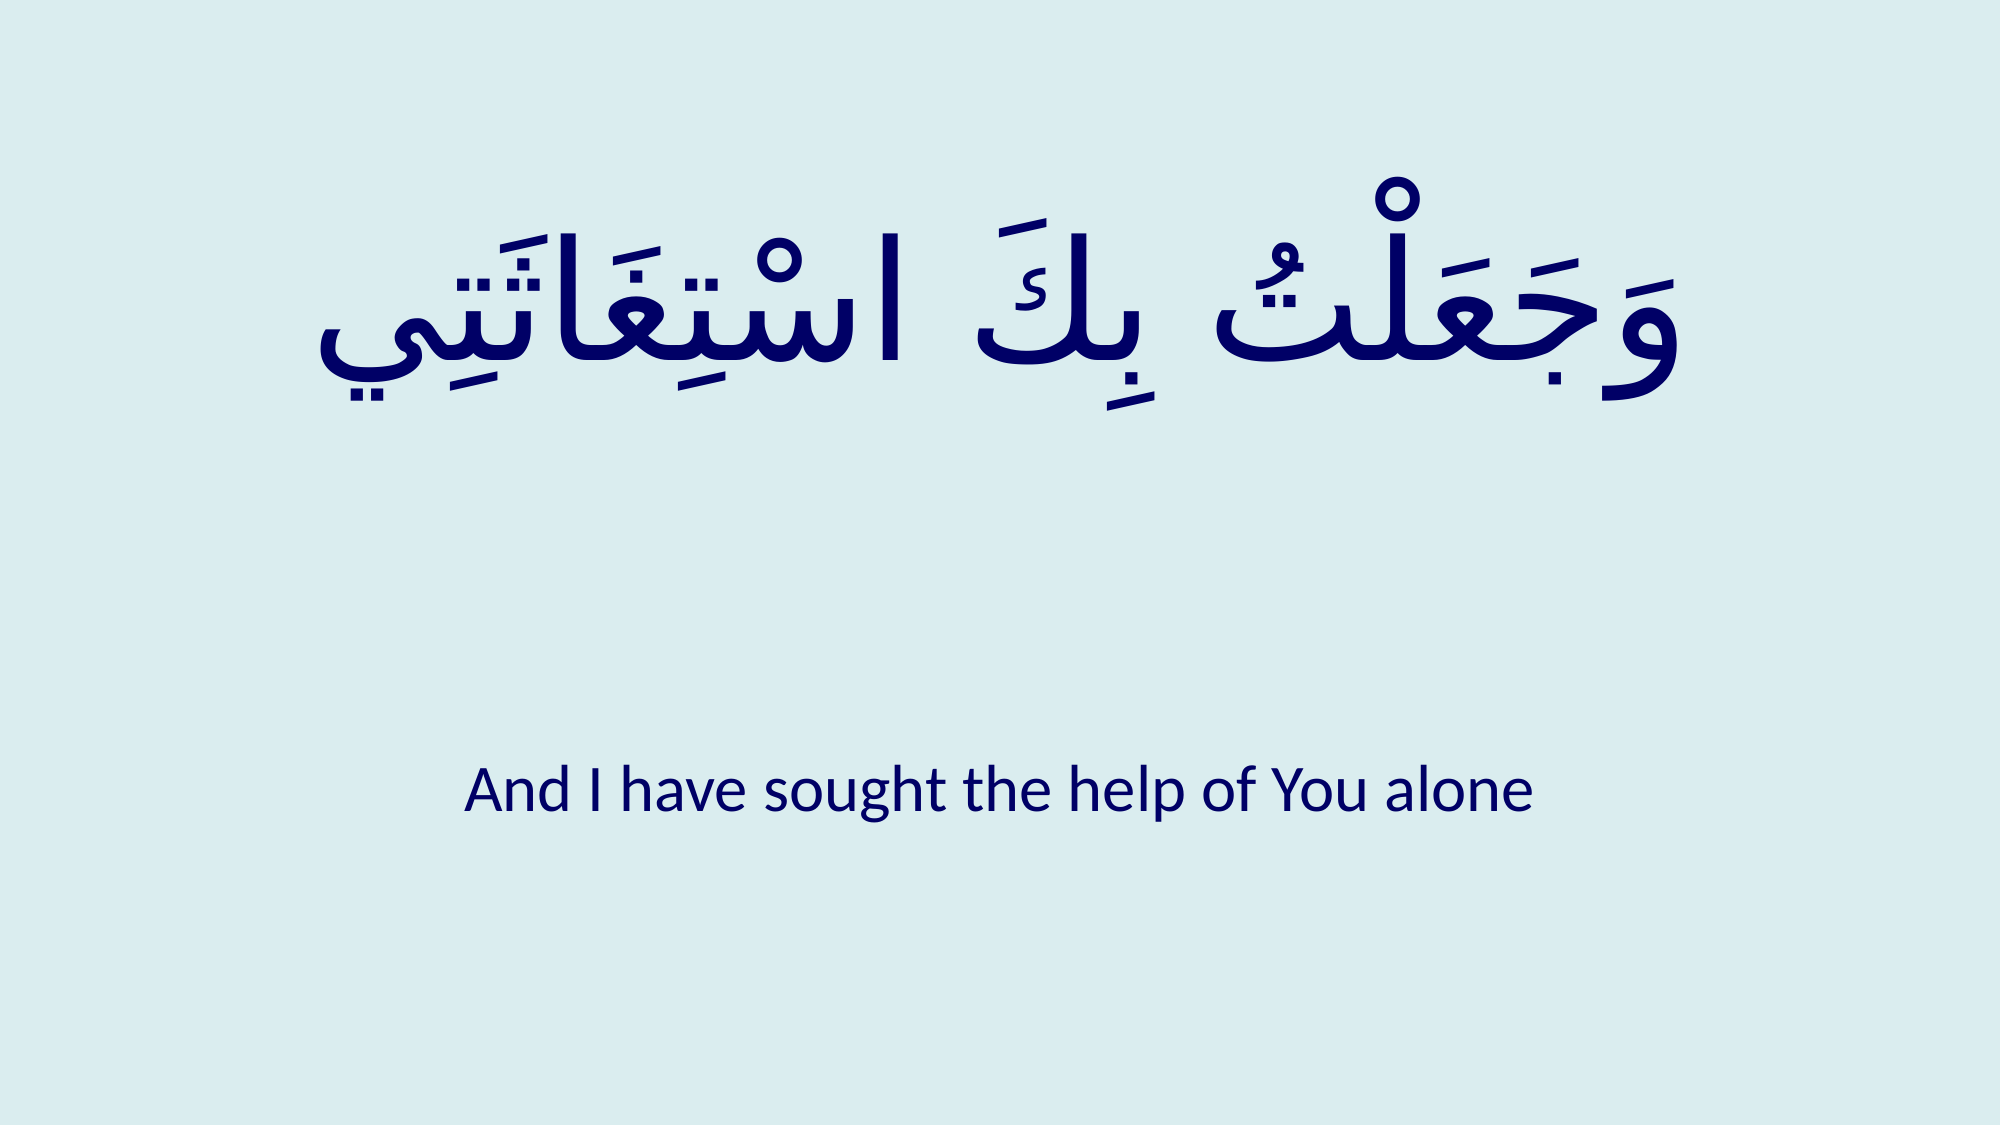

# وَجَعَلْتُ بِكَ اسْتِغَاثَتِي
And I have sought the help of You alone